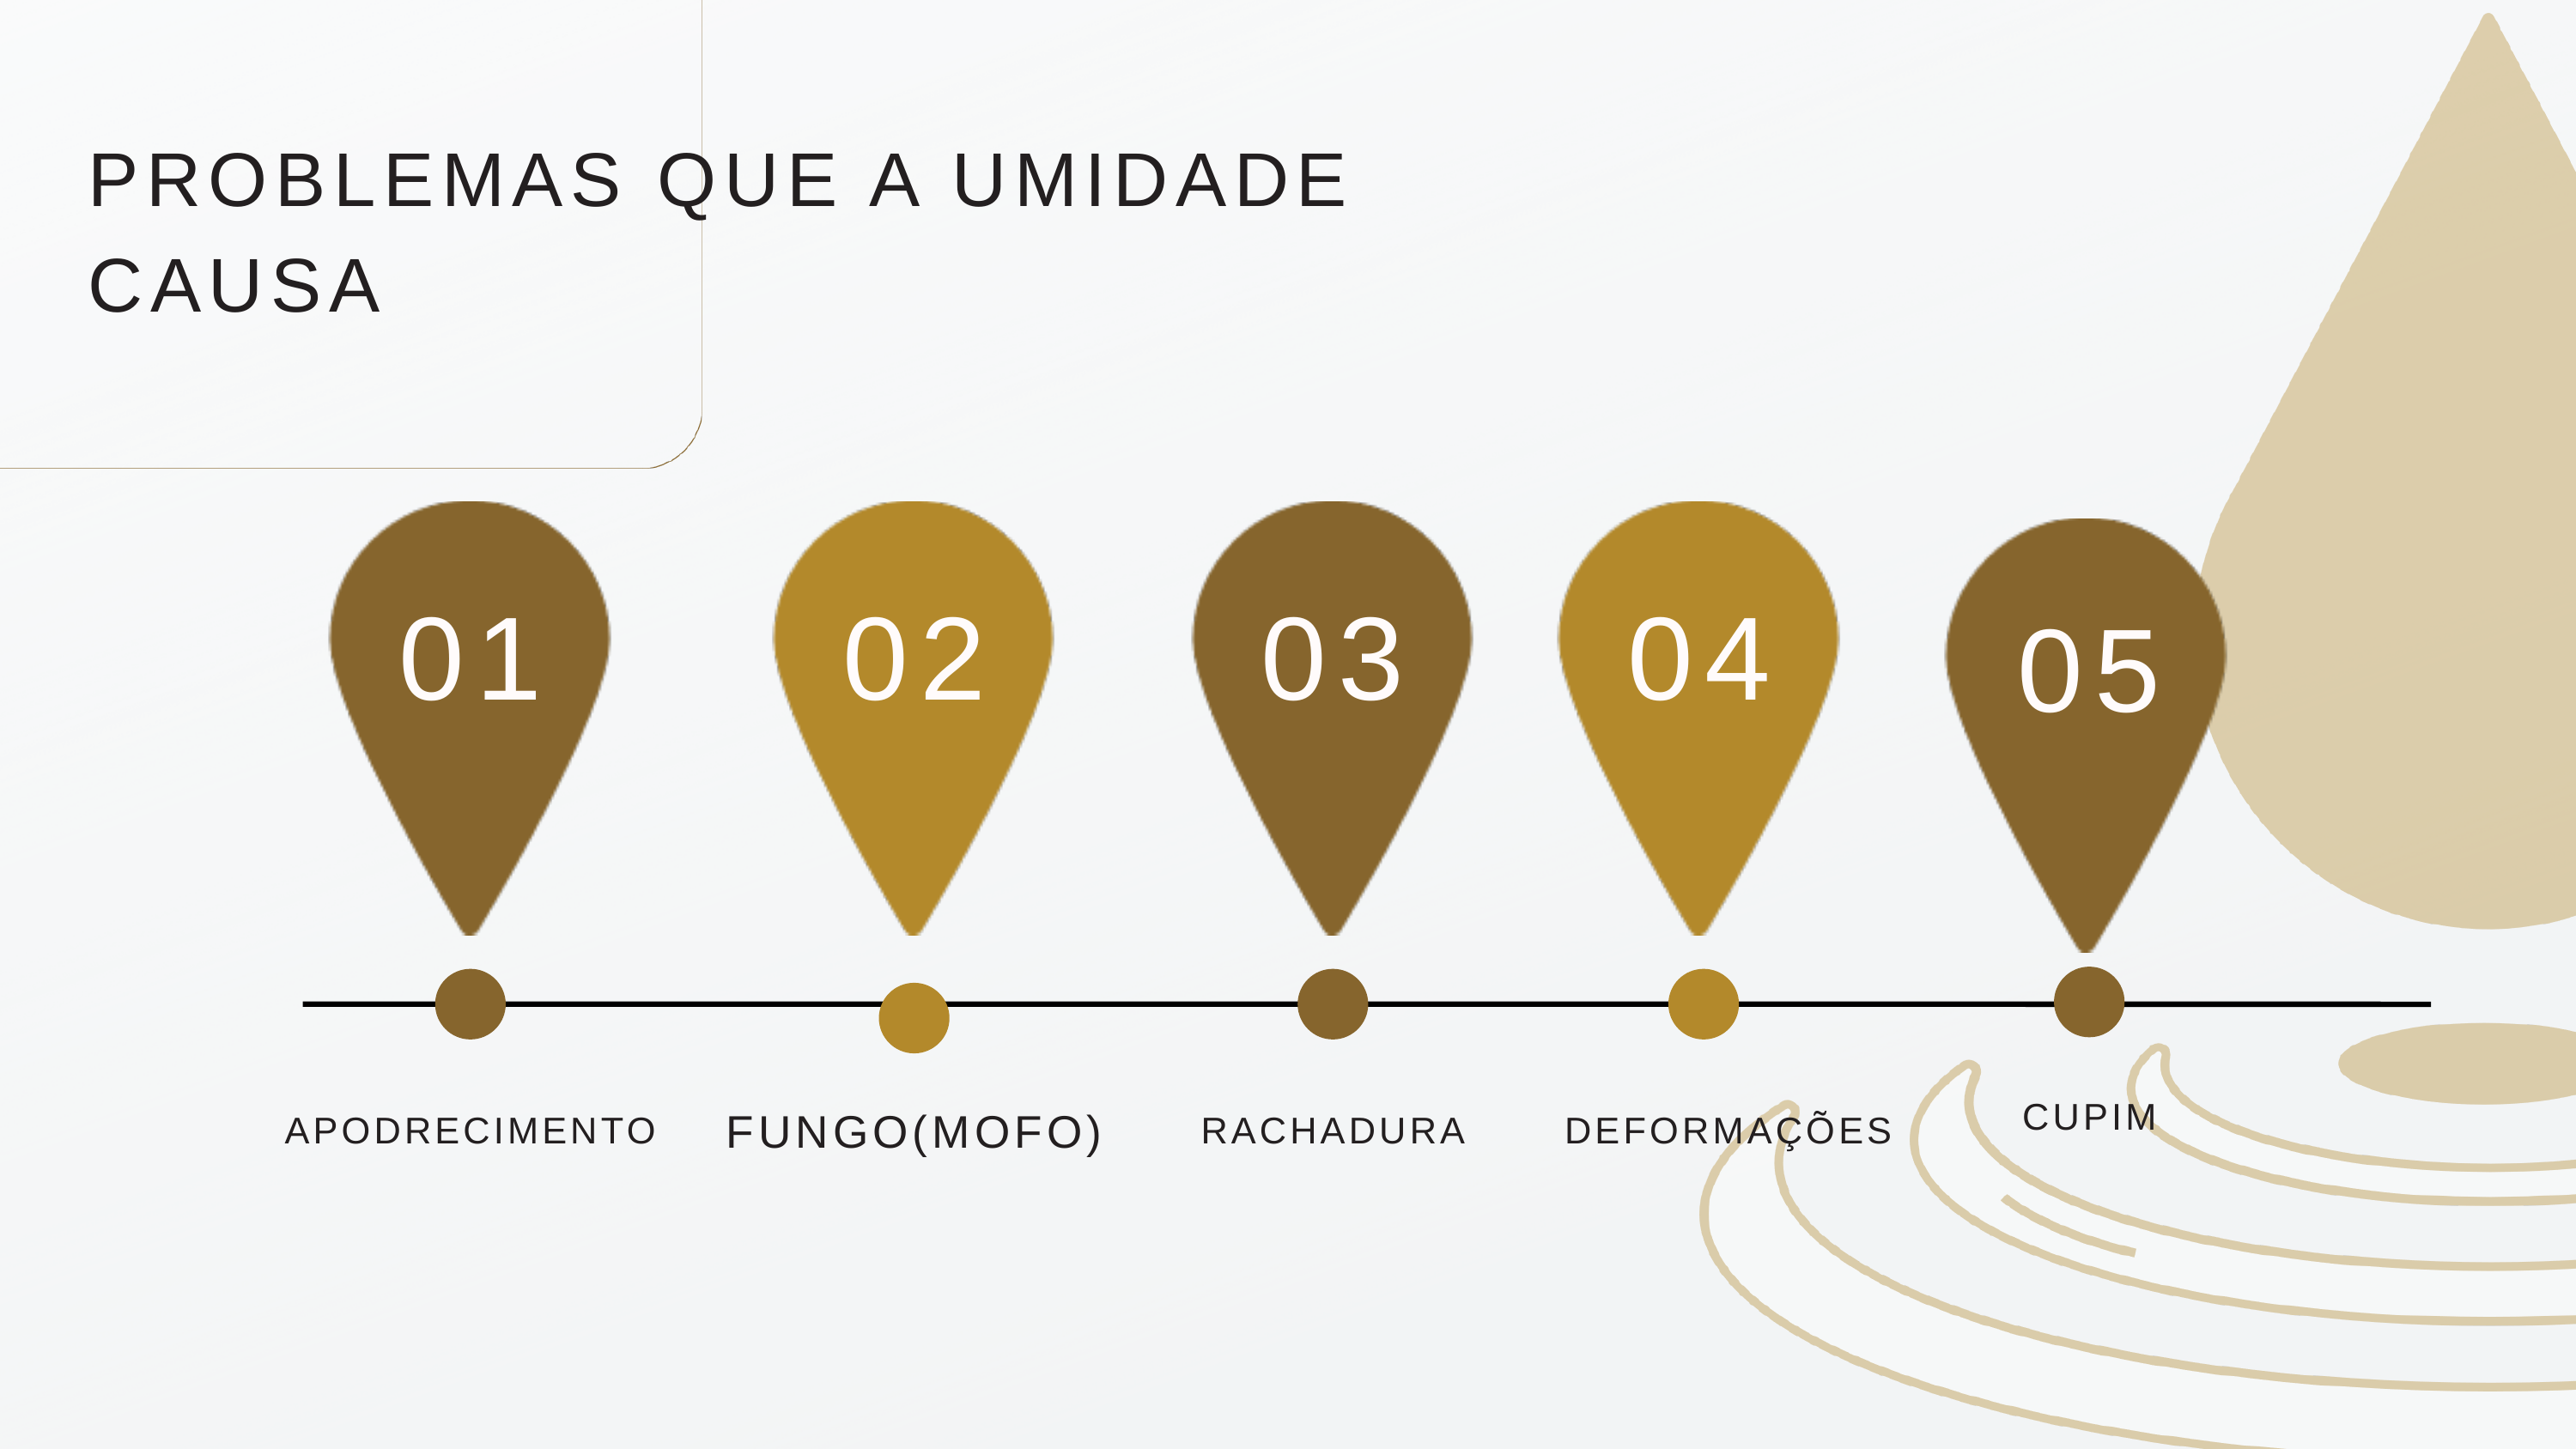

PROBLEMAS QUE A UMIDADE CAUSA

01
02
03
04
05

CUPIM
FUNGO(MOFO)
APODRECIMENTO
DEFORMAÇÕES
RACHADURA